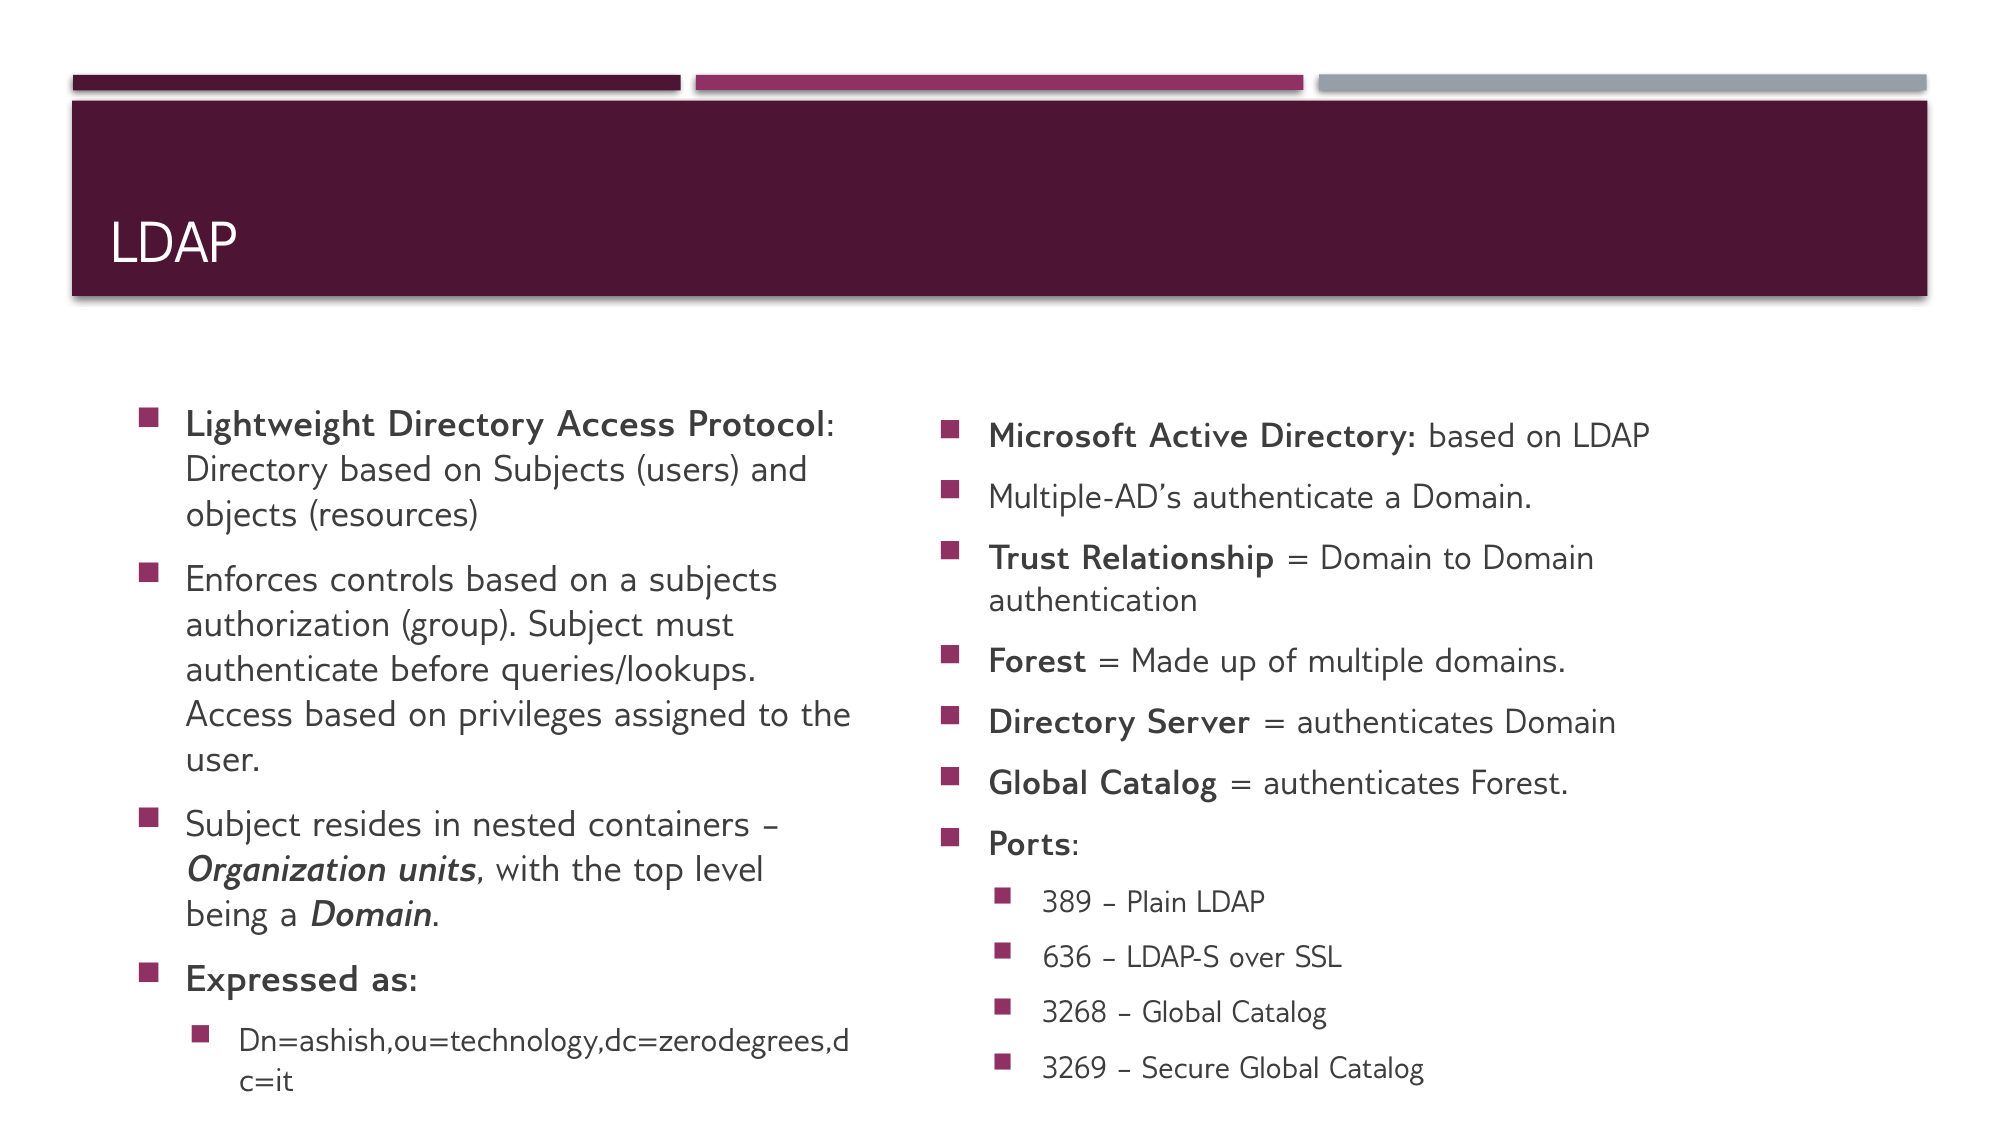

# ldap
Microsoft Active Directory: based on LDAP
Multiple-AD’s authenticate a Domain.
Trust Relationship = Domain to Domain authentication
Forest = Made up of multiple domains.
Directory Server = authenticates Domain
Global Catalog = authenticates Forest.
Ports:
389 – Plain LDAP
636 – LDAP-S over SSL
3268 – Global Catalog
3269 – Secure Global Catalog
Lightweight Directory Access Protocol: Directory based on Subjects (users) and objects (resources)
Enforces controls based on a subjects authorization (group). Subject must authenticate before queries/lookups. Access based on privileges assigned to the user.
Subject resides in nested containers – Organization units, with the top level being a Domain.
Expressed as:
Dn=ashish,ou=technology,dc=zerodegrees,dc=it